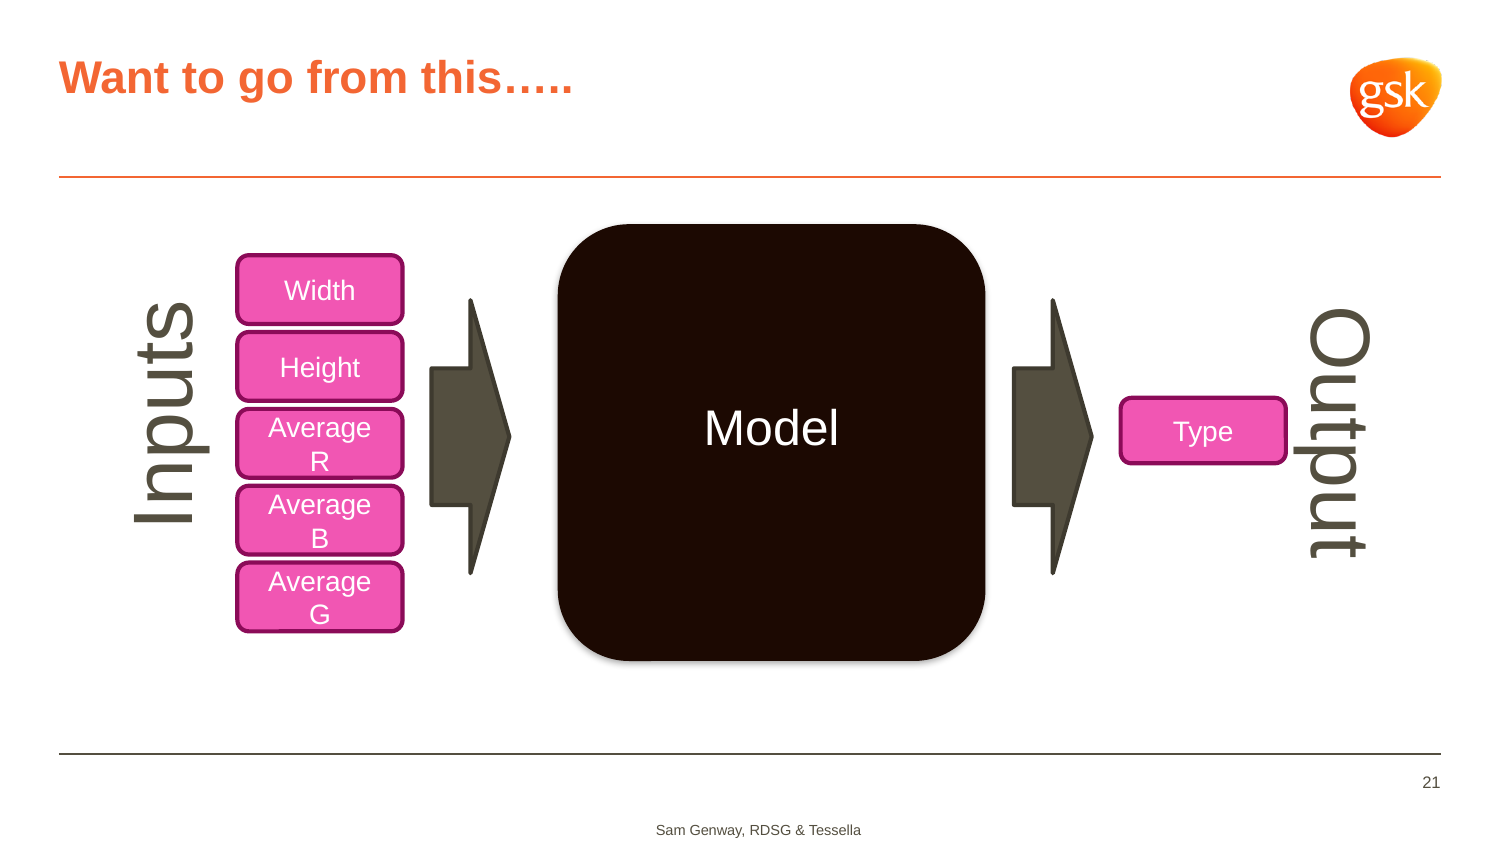

# Want to go from this…..

Model

Width

Height
Type
Average R
Average B
Average G
Inputs
Output

21
Sam Genway, RDSG & Tessella